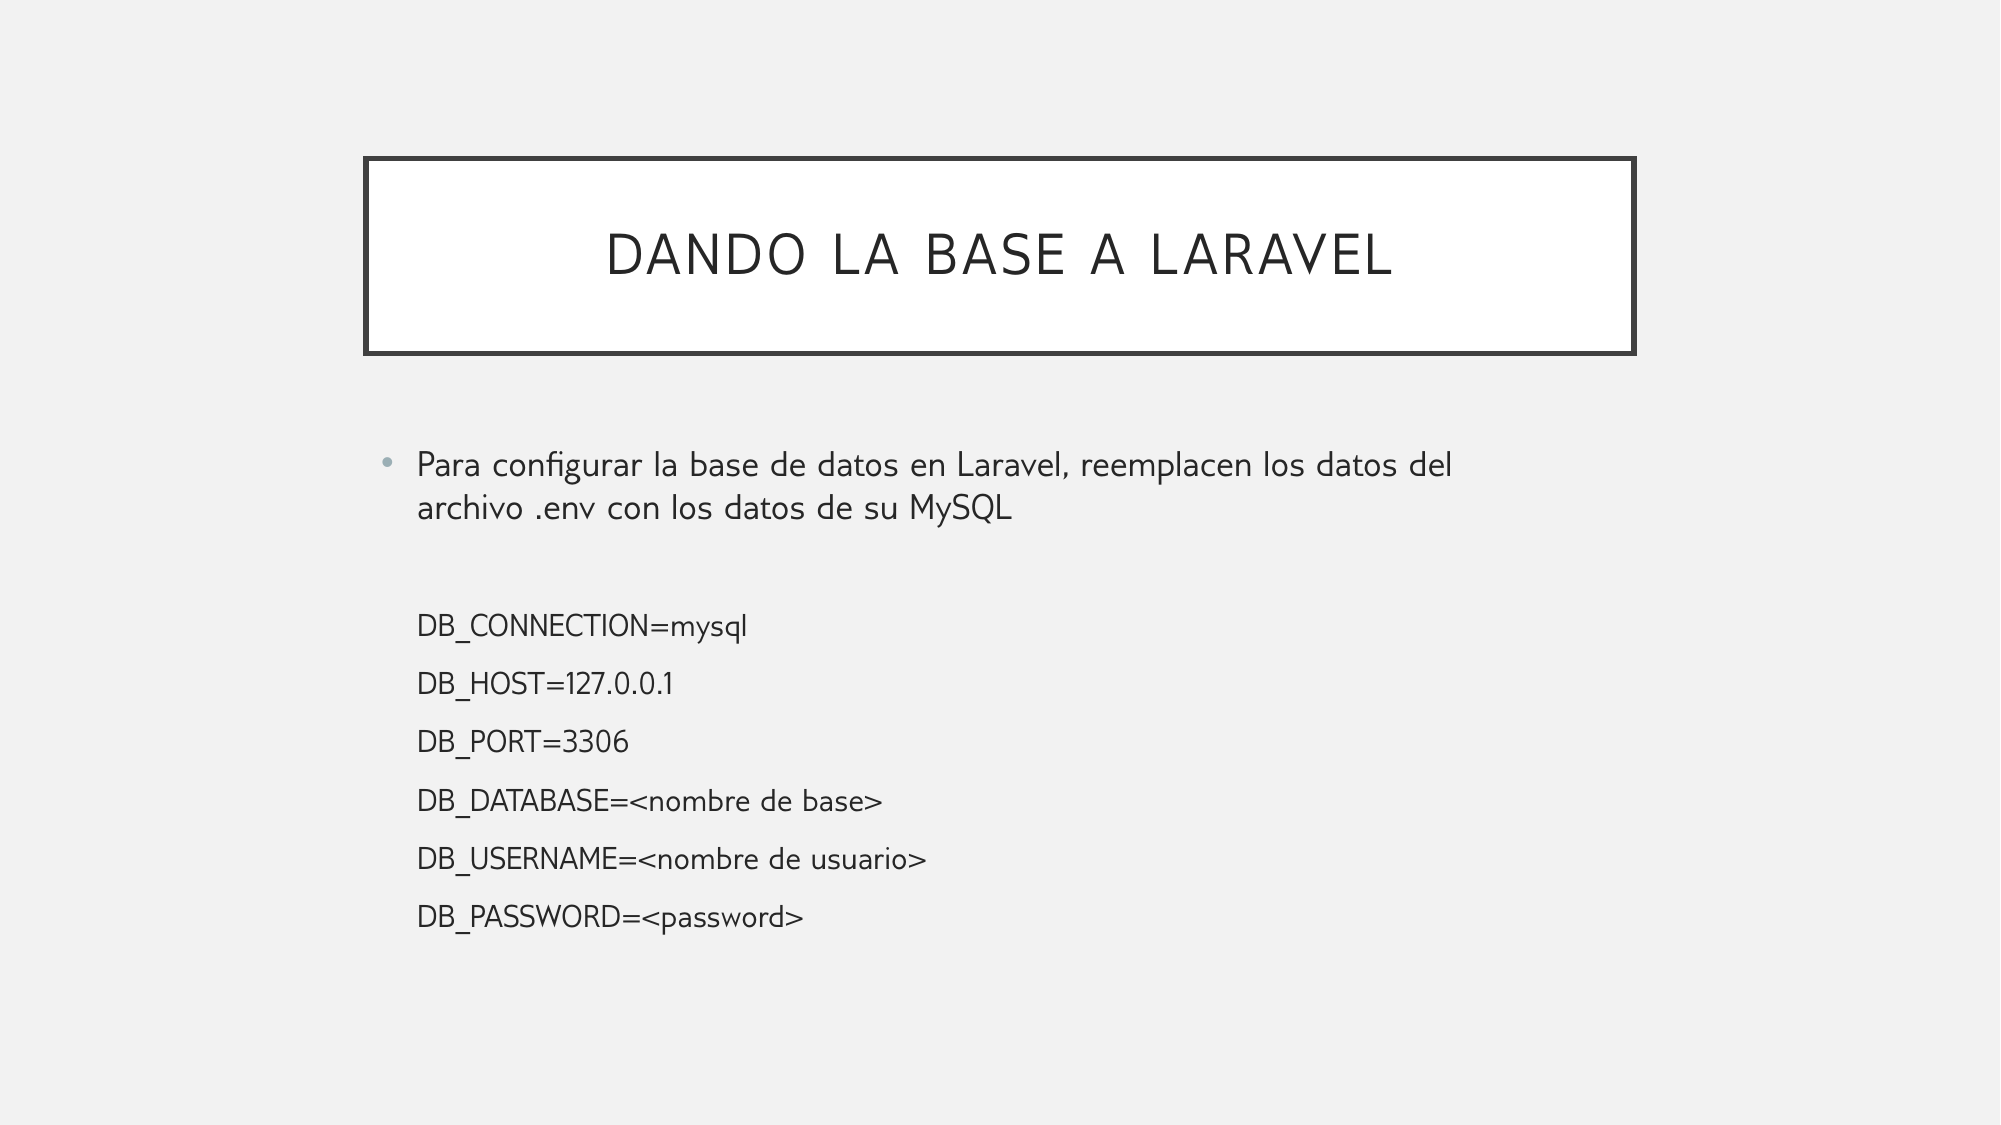

# Dando la base a Laravel
Para configurar la base de datos en Laravel, reemplacen los datos del archivo .env con los datos de su MySQL

DB_CONNECTION=mysql
DB_HOST=127.0.0.1
DB_PORT=3306
DB_DATABASE=<nombre de base>
DB_USERNAME=<nombre de usuario>
DB_PASSWORD=<password>